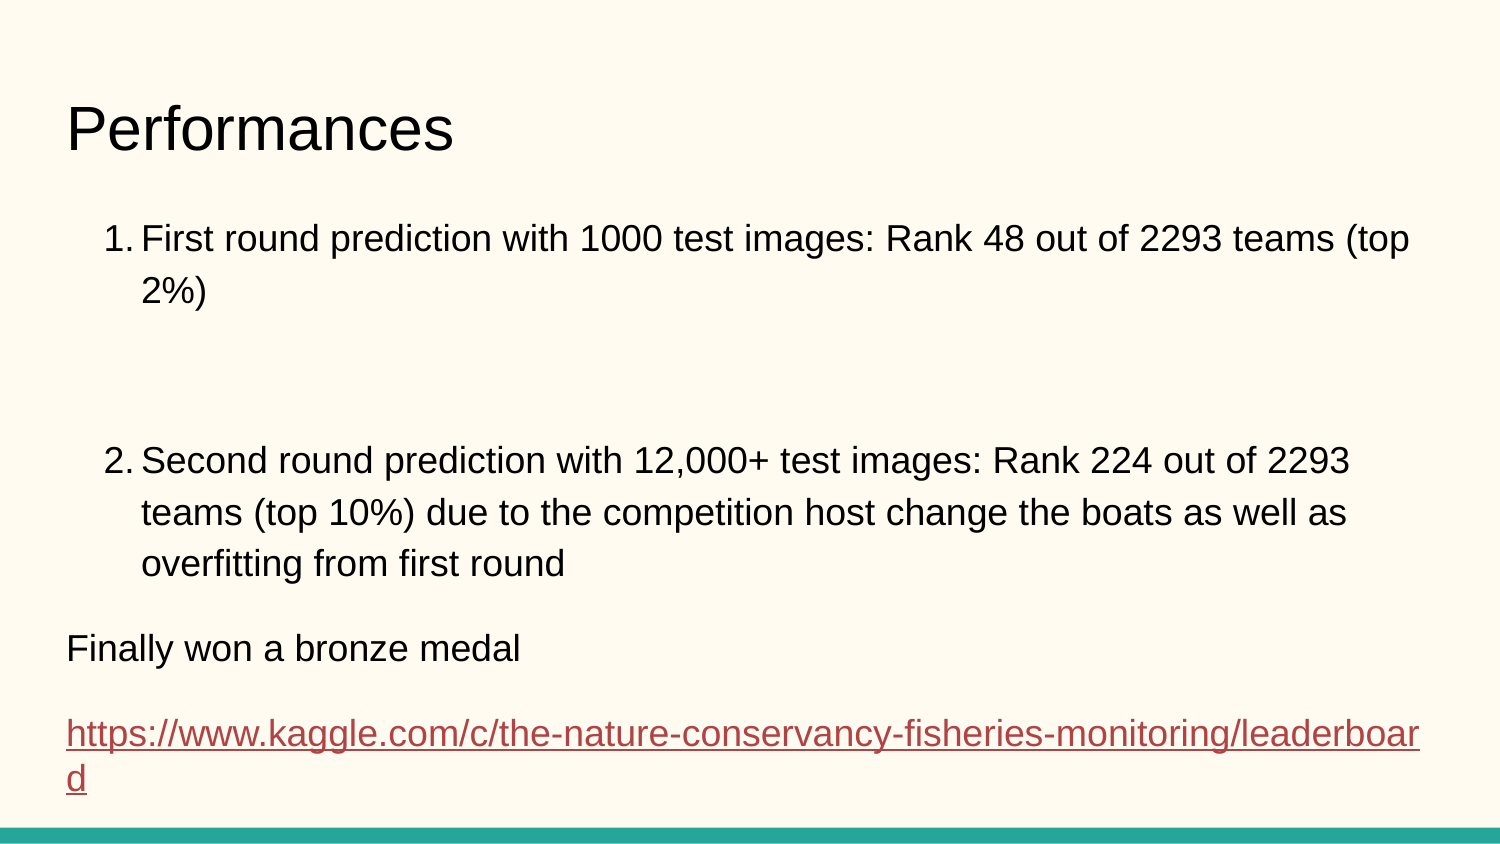

# Performances
First round prediction with 1000 test images: Rank 48 out of 2293 teams (top 2%)

Second round prediction with 12,000+ test images: Rank 224 out of 2293 teams (top 10%) due to the competition host change the boats as well as overfitting from first round
Finally won a bronze medal
https://www.kaggle.com/c/the-nature-conservancy-fisheries-monitoring/leaderboard